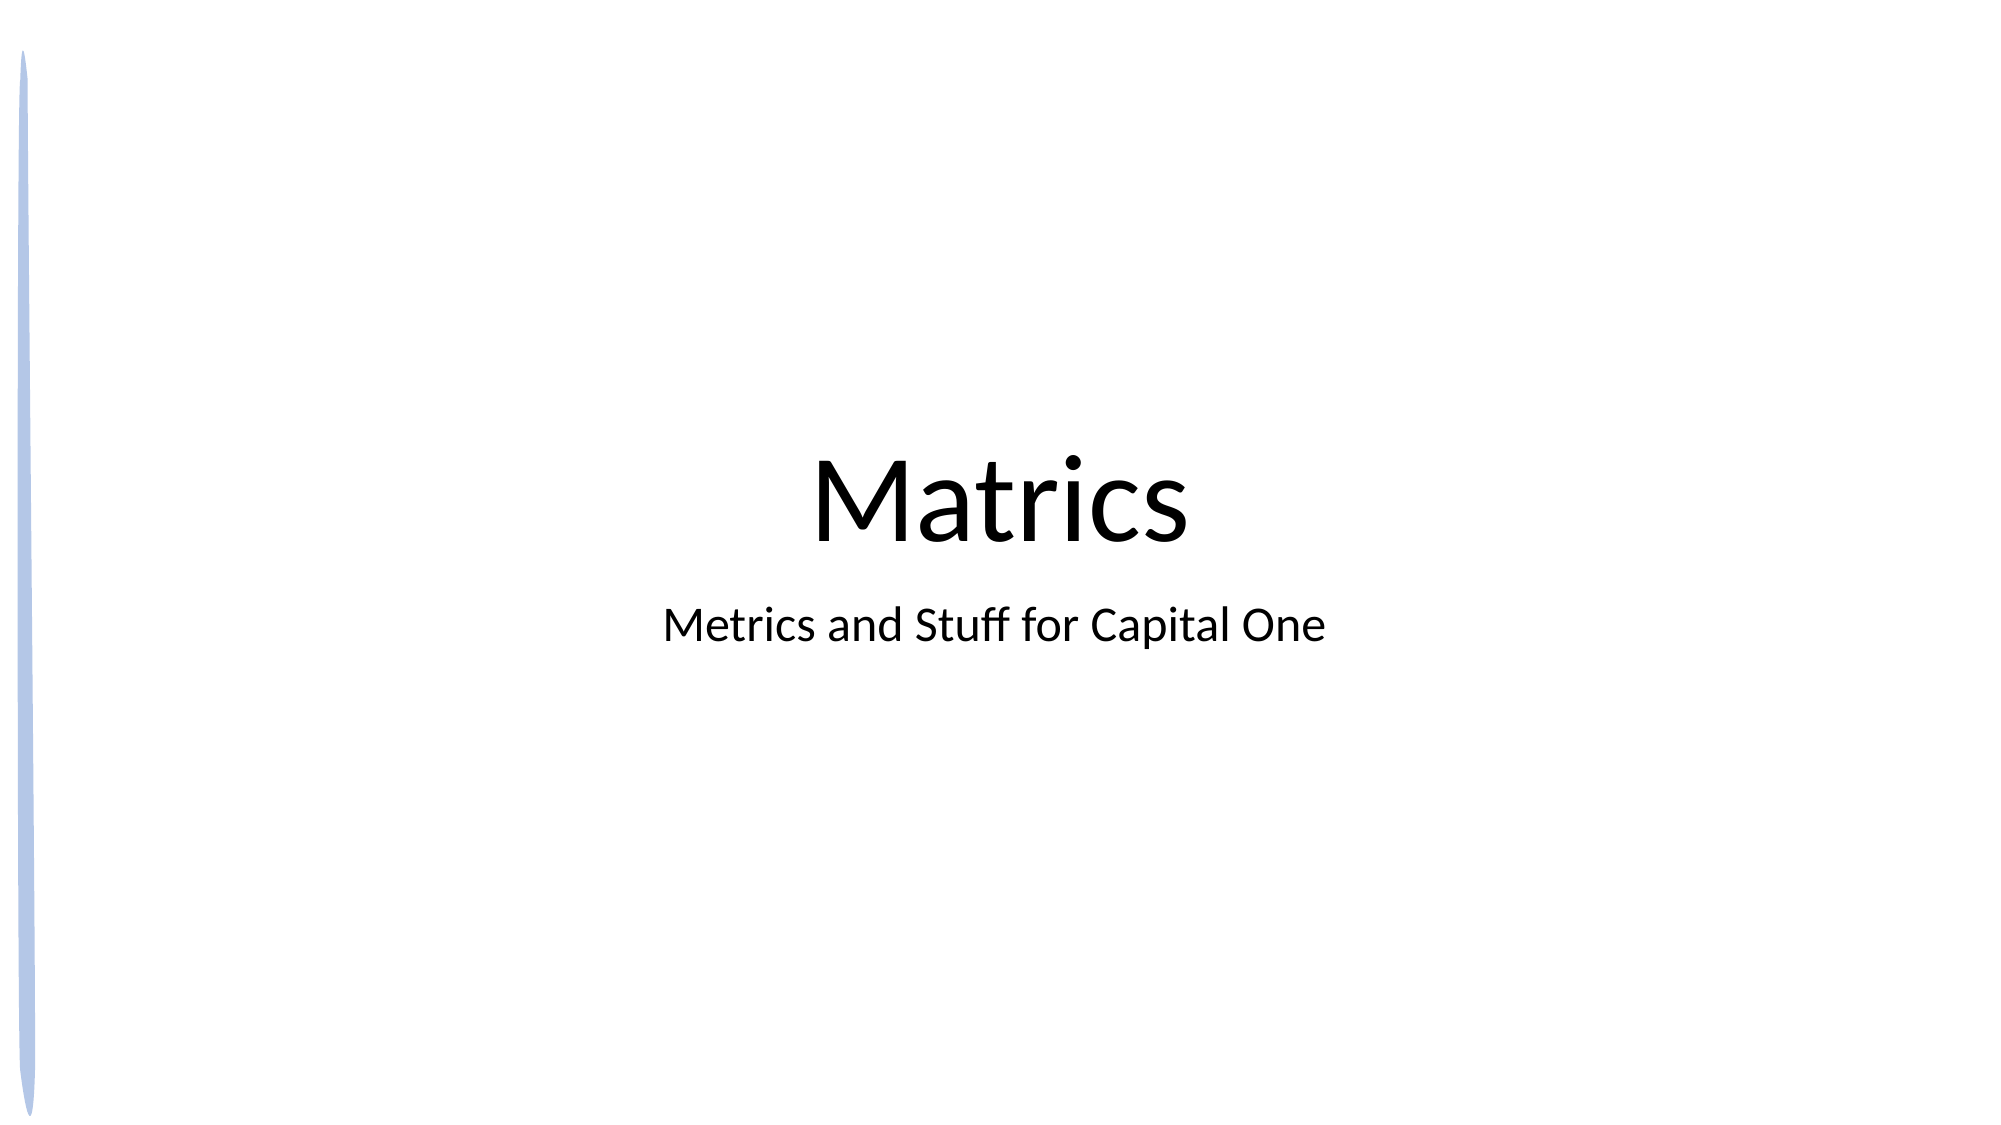

# Matrics
Metrics and Stuff for Capital One